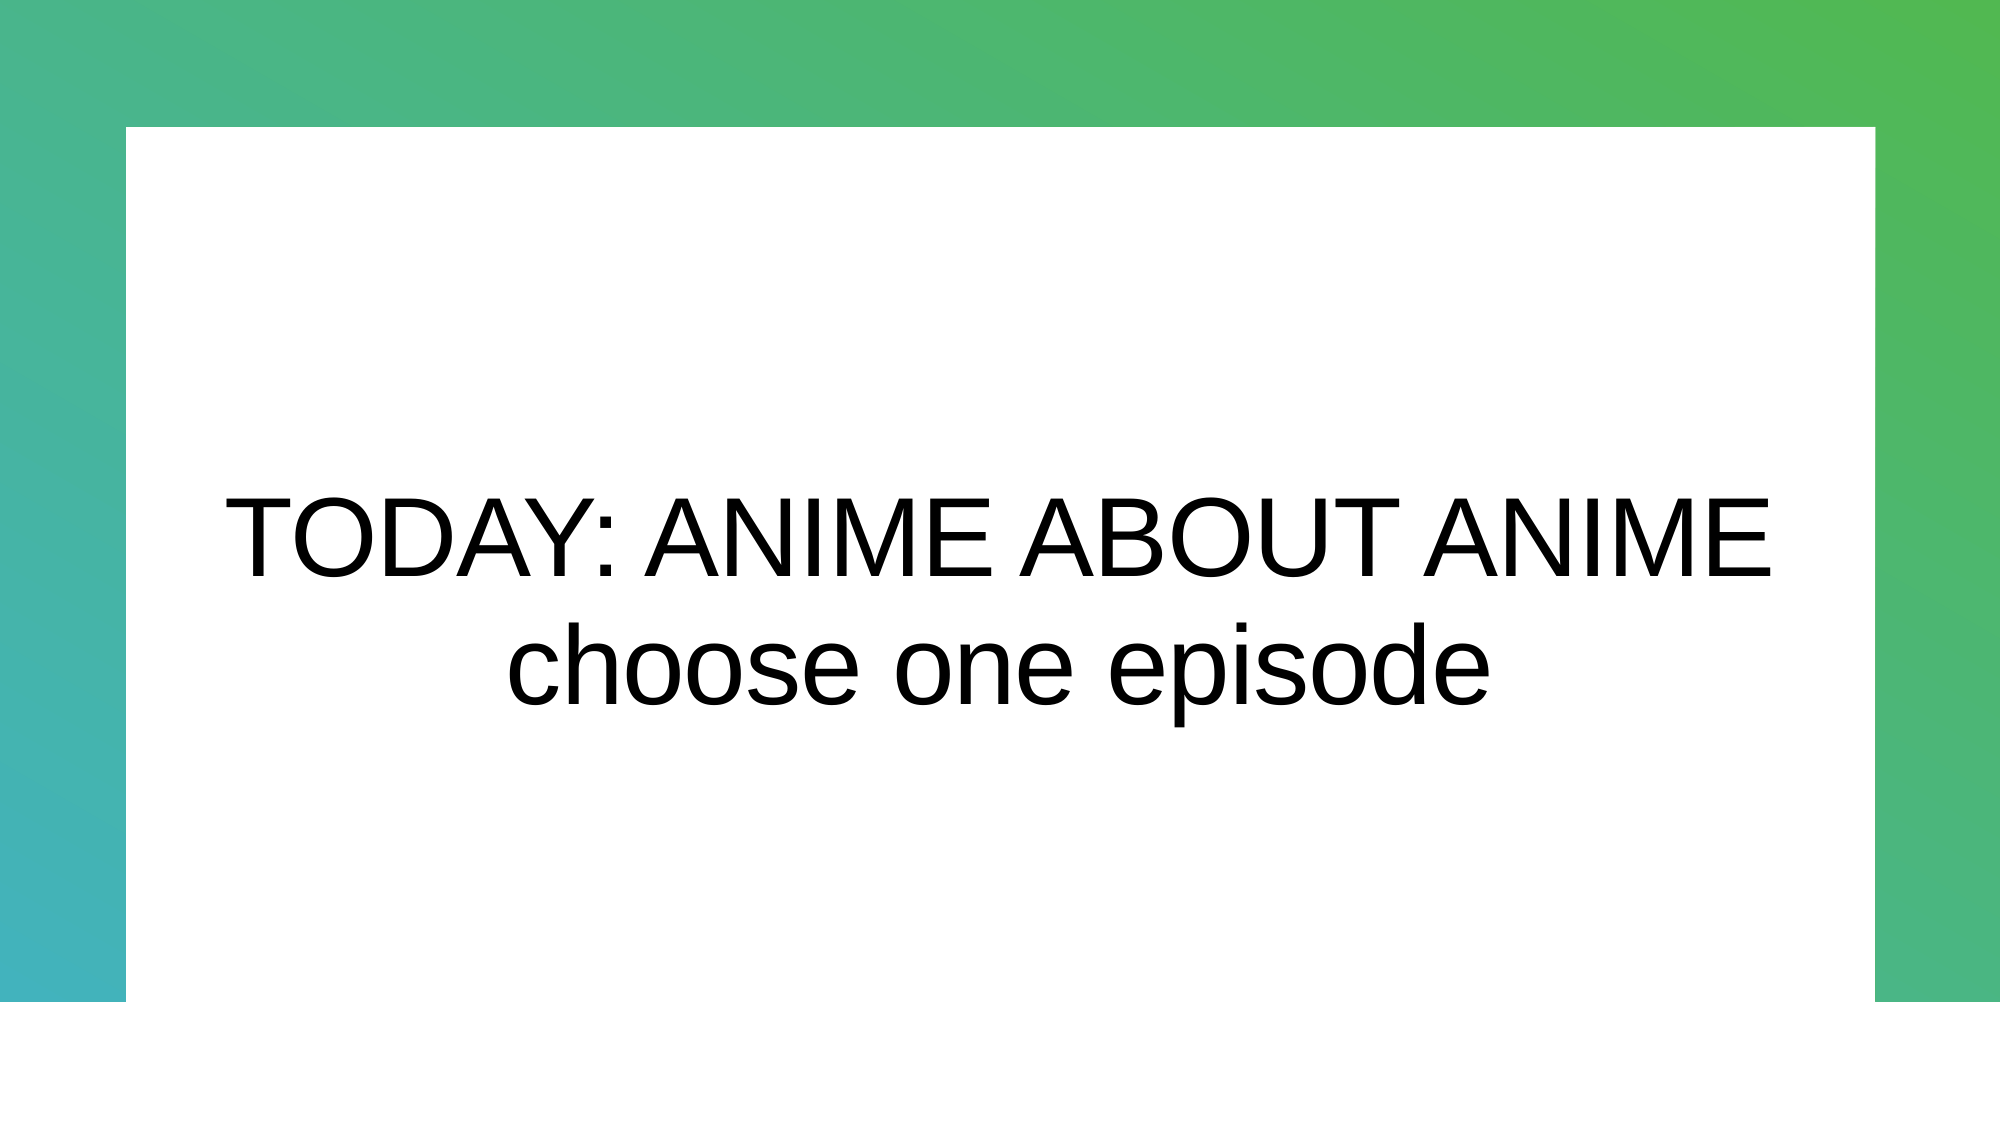

# TODAY: ANIME ABOUT ANIME choose one episode